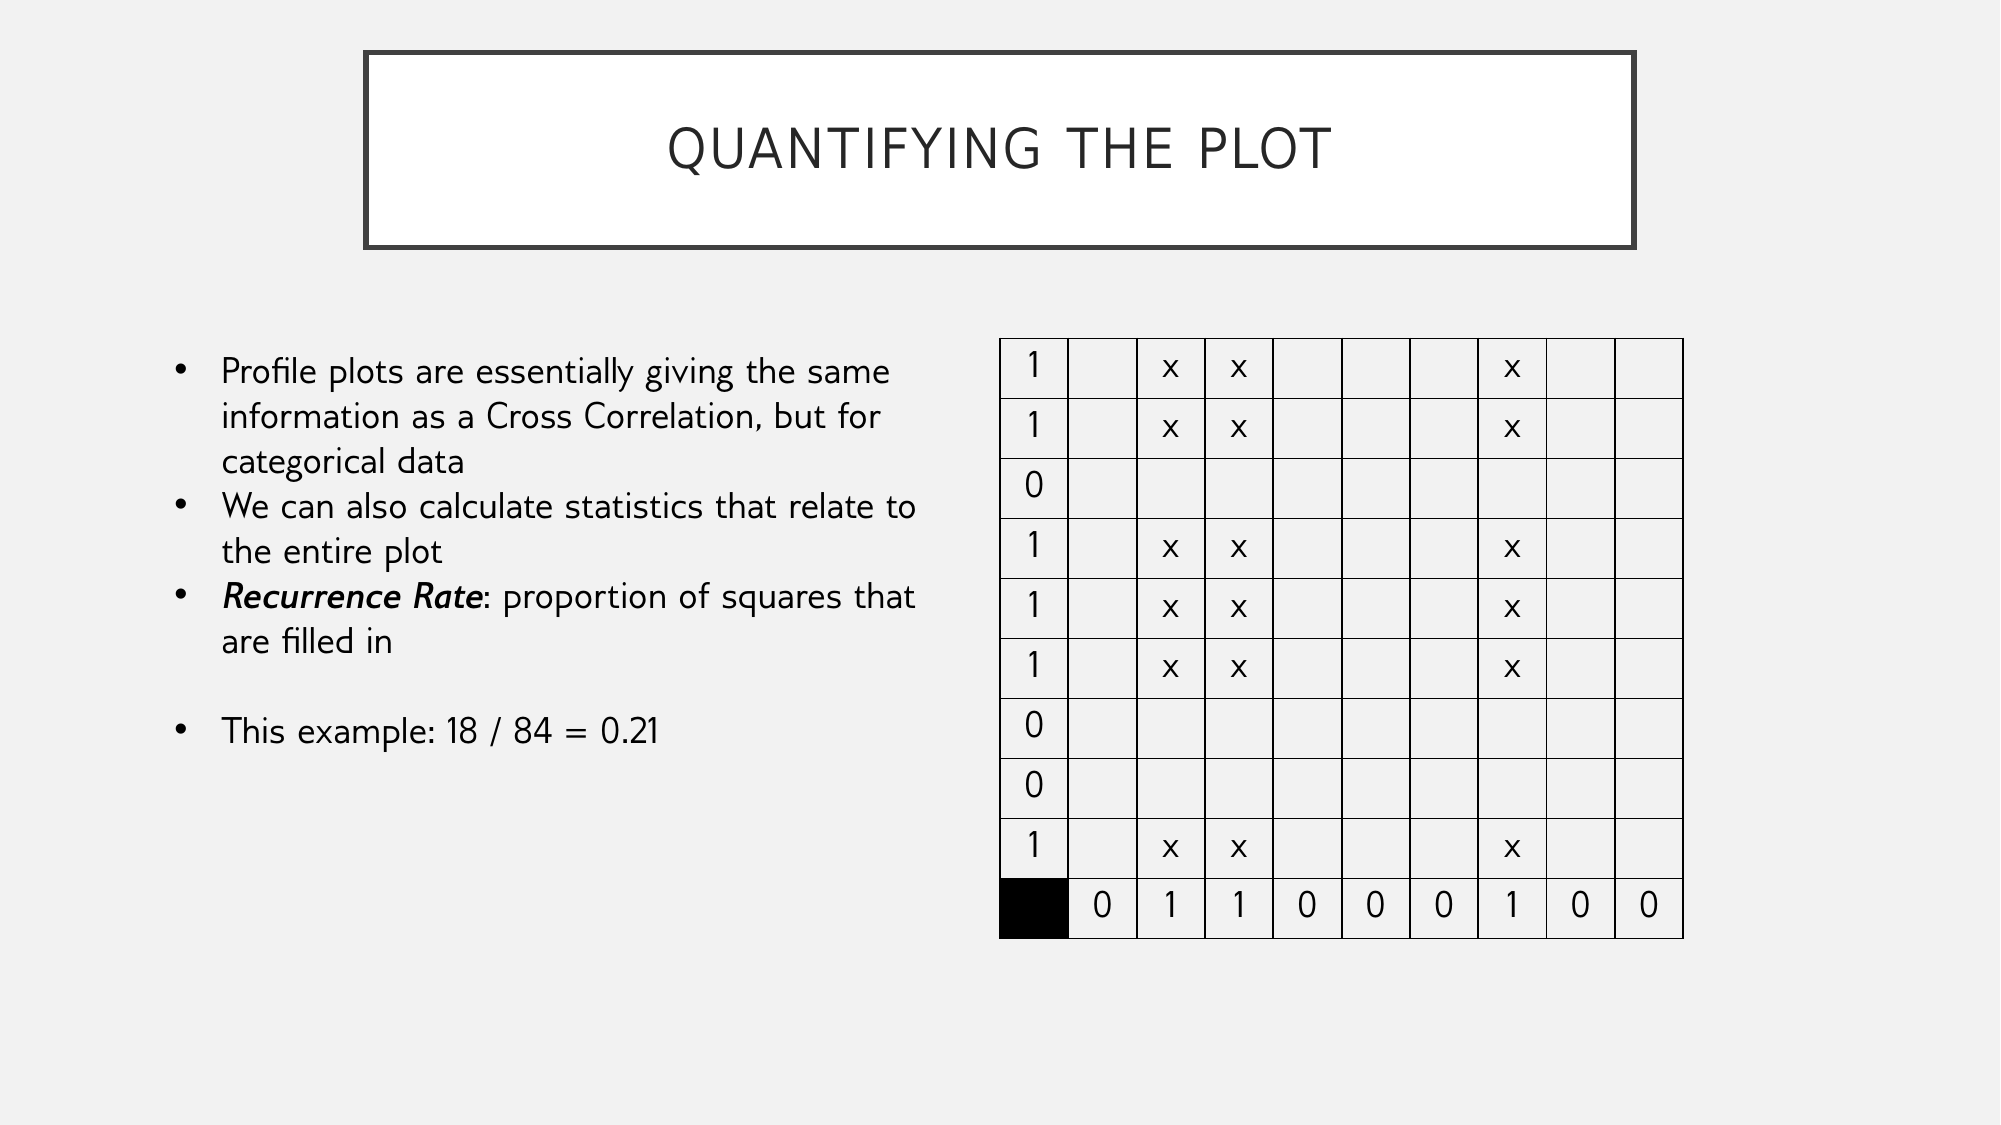

# Quantifying the Plot
Profile plots are essentially giving the same information as a Cross Correlation, but for categorical data
We can also calculate statistics that relate to the entire plot
Recurrence Rate: proportion of squares that are filled in

This example: 18 / 84 = 0.21
| 1 |  | x | x |  |  |  | x |  |  |
| --- | --- | --- | --- | --- | --- | --- | --- | --- | --- |
| 1 |  | x | x |  |  |  | x |  |  |
| 0 |  |  |  |  |  |  |  |  |  |
| 1 |  | x | x |  |  |  | x |  |  |
| 1 |  | x | x |  |  |  | x |  |  |
| 1 |  | x | x |  |  |  | x |  |  |
| 0 |  |  |  |  |  |  |  |  |  |
| 0 |  |  |  |  |  |  |  |  |  |
| 1 |  | x | x |  |  |  | x |  |  |
|  | 0 | 1 | 1 | 0 | 0 | 0 | 1 | 0 | 0 |